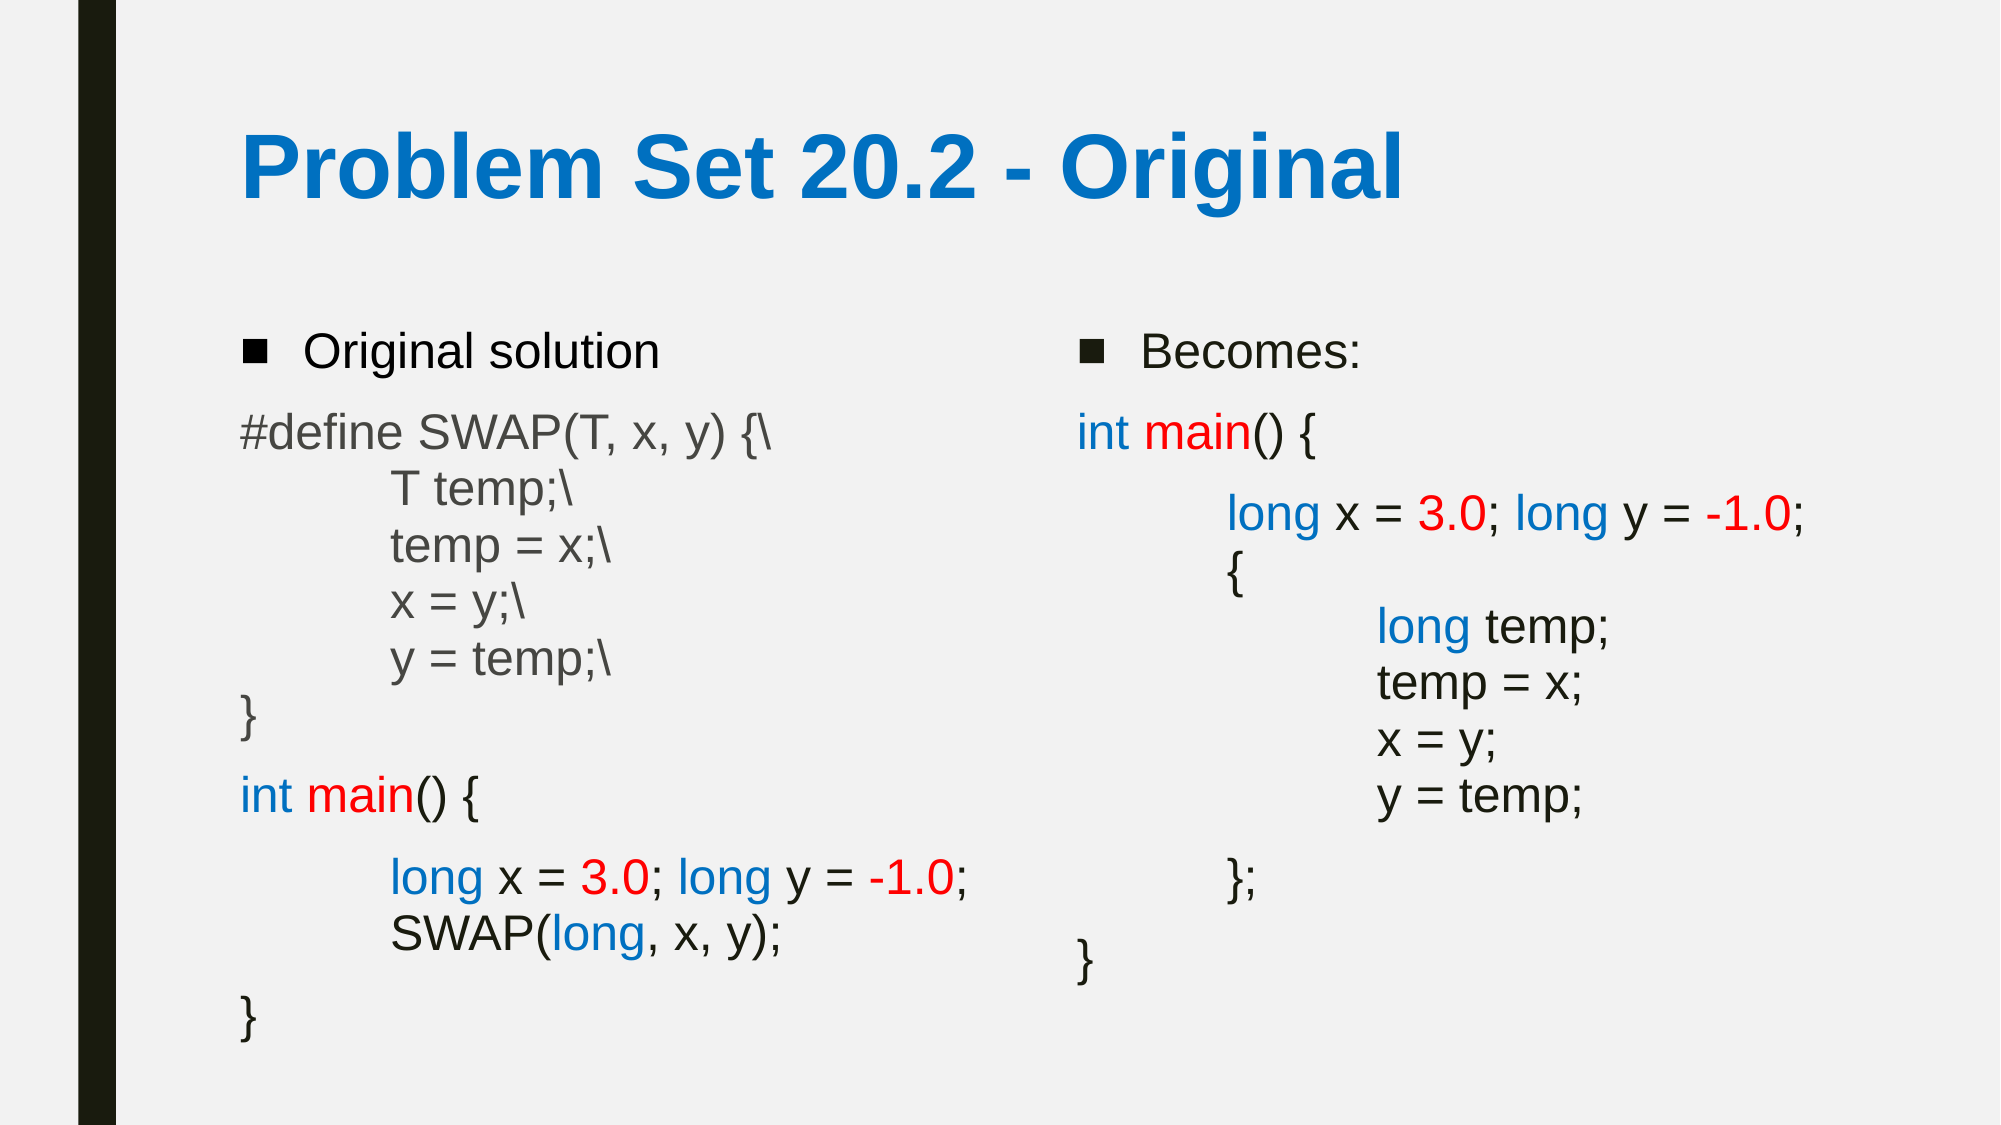

# Problem Set 20.2 - Original
Original solution
#define SWAP(T, x, y) {\
	T temp;\
	temp = x;\
	x = y;\
	y = temp;\
}
int main() {
	long x = 3.0; long y = -1.0;
	SWAP(long, x, y);
}
Becomes:
int main() {
	long x = 3.0; long y = -1.0;
	{
		long temp;
		temp = x;
		x = y;
		y = temp;
	};
}